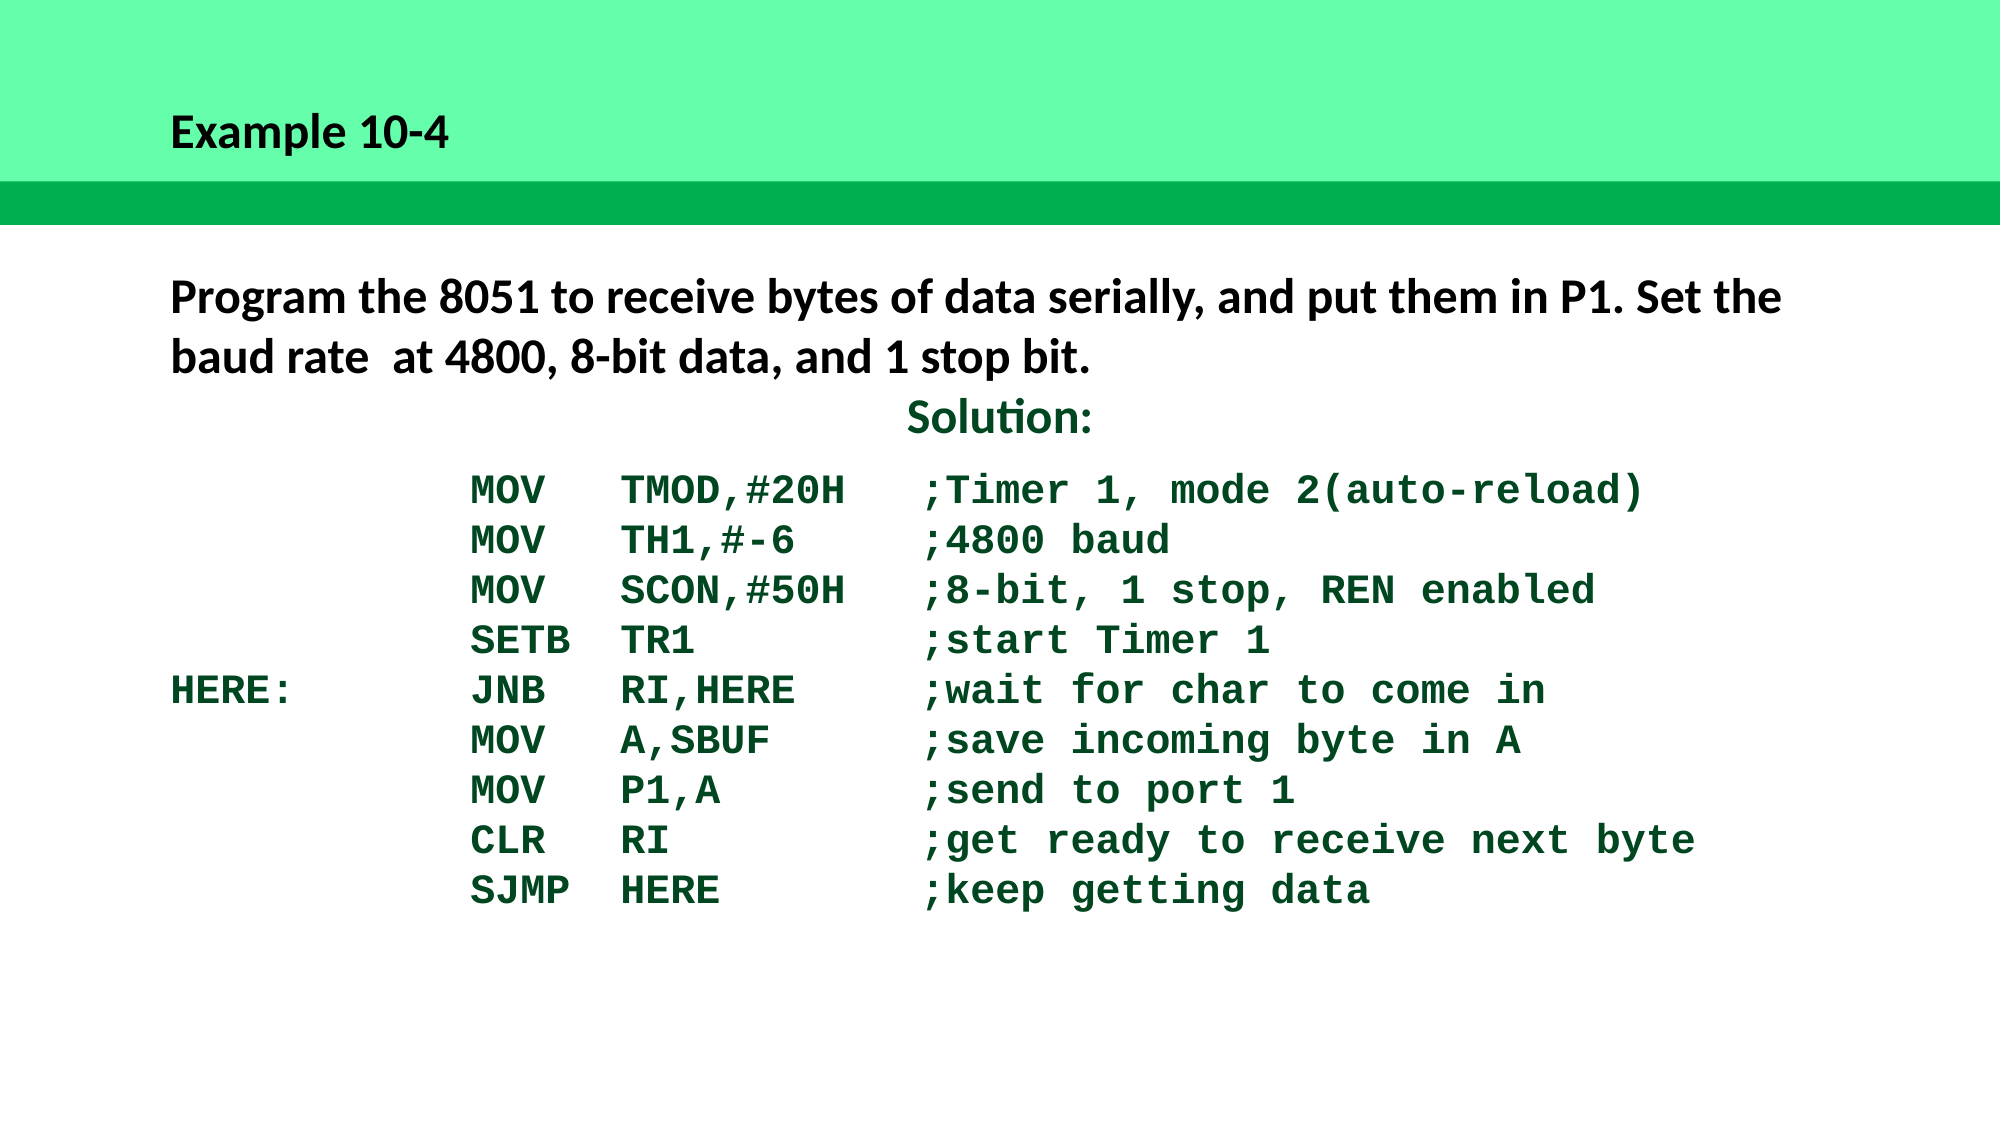

Example 10-4
Program the 8051 to receive bytes of data serially, and put them in P1. Set the baud rate  at 4800, 8-bit data, and 1 stop bit.
Solution:
		MOV	TMOD,#20H	;Timer 1, mode 2(auto-reload)
		MOV	TH1,#-6	;4800 baud
		MOV	SCON,#50H	;8-bit, 1 stop, REN enabled
		SETB	TR1		;start Timer 1
HERE:		JNB	RI,HERE	;wait for char to come in
		MOV	A,SBUF	;save incoming byte in A
		MOV	P1,A		;send to port 1
		CLR	RI		;get ready to receive next byte
		SJMP	HERE		;keep getting data